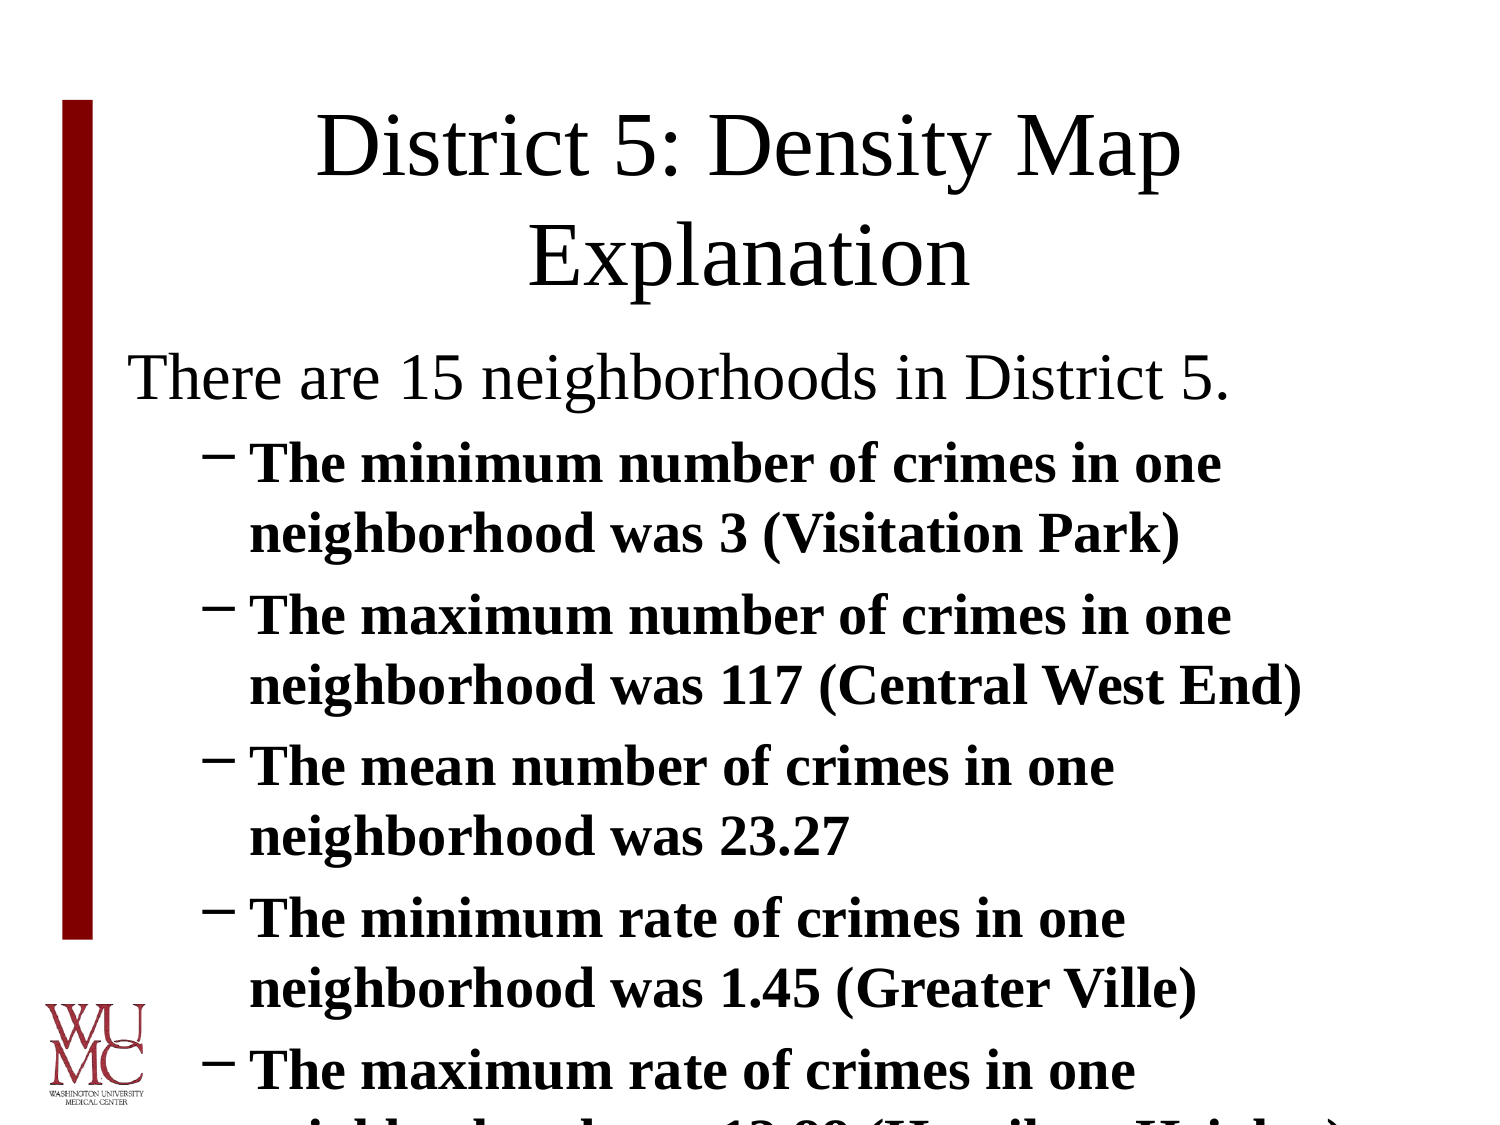

# District 5: Density Map Explanation
There are 15 neighborhoods in District 5.
The minimum number of crimes in one neighborhood was 3 (Visitation Park)
The maximum number of crimes in one neighborhood was 117 (Central West End)
The mean number of crimes in one neighborhood was 23.27
The minimum rate of crimes in one neighborhood was 1.45 (Greater Ville)
The maximum rate of crimes in one neighborhood was 12.88 (Hamilton Heights)
The mean rate of crimes in one neighborhood was 5.49